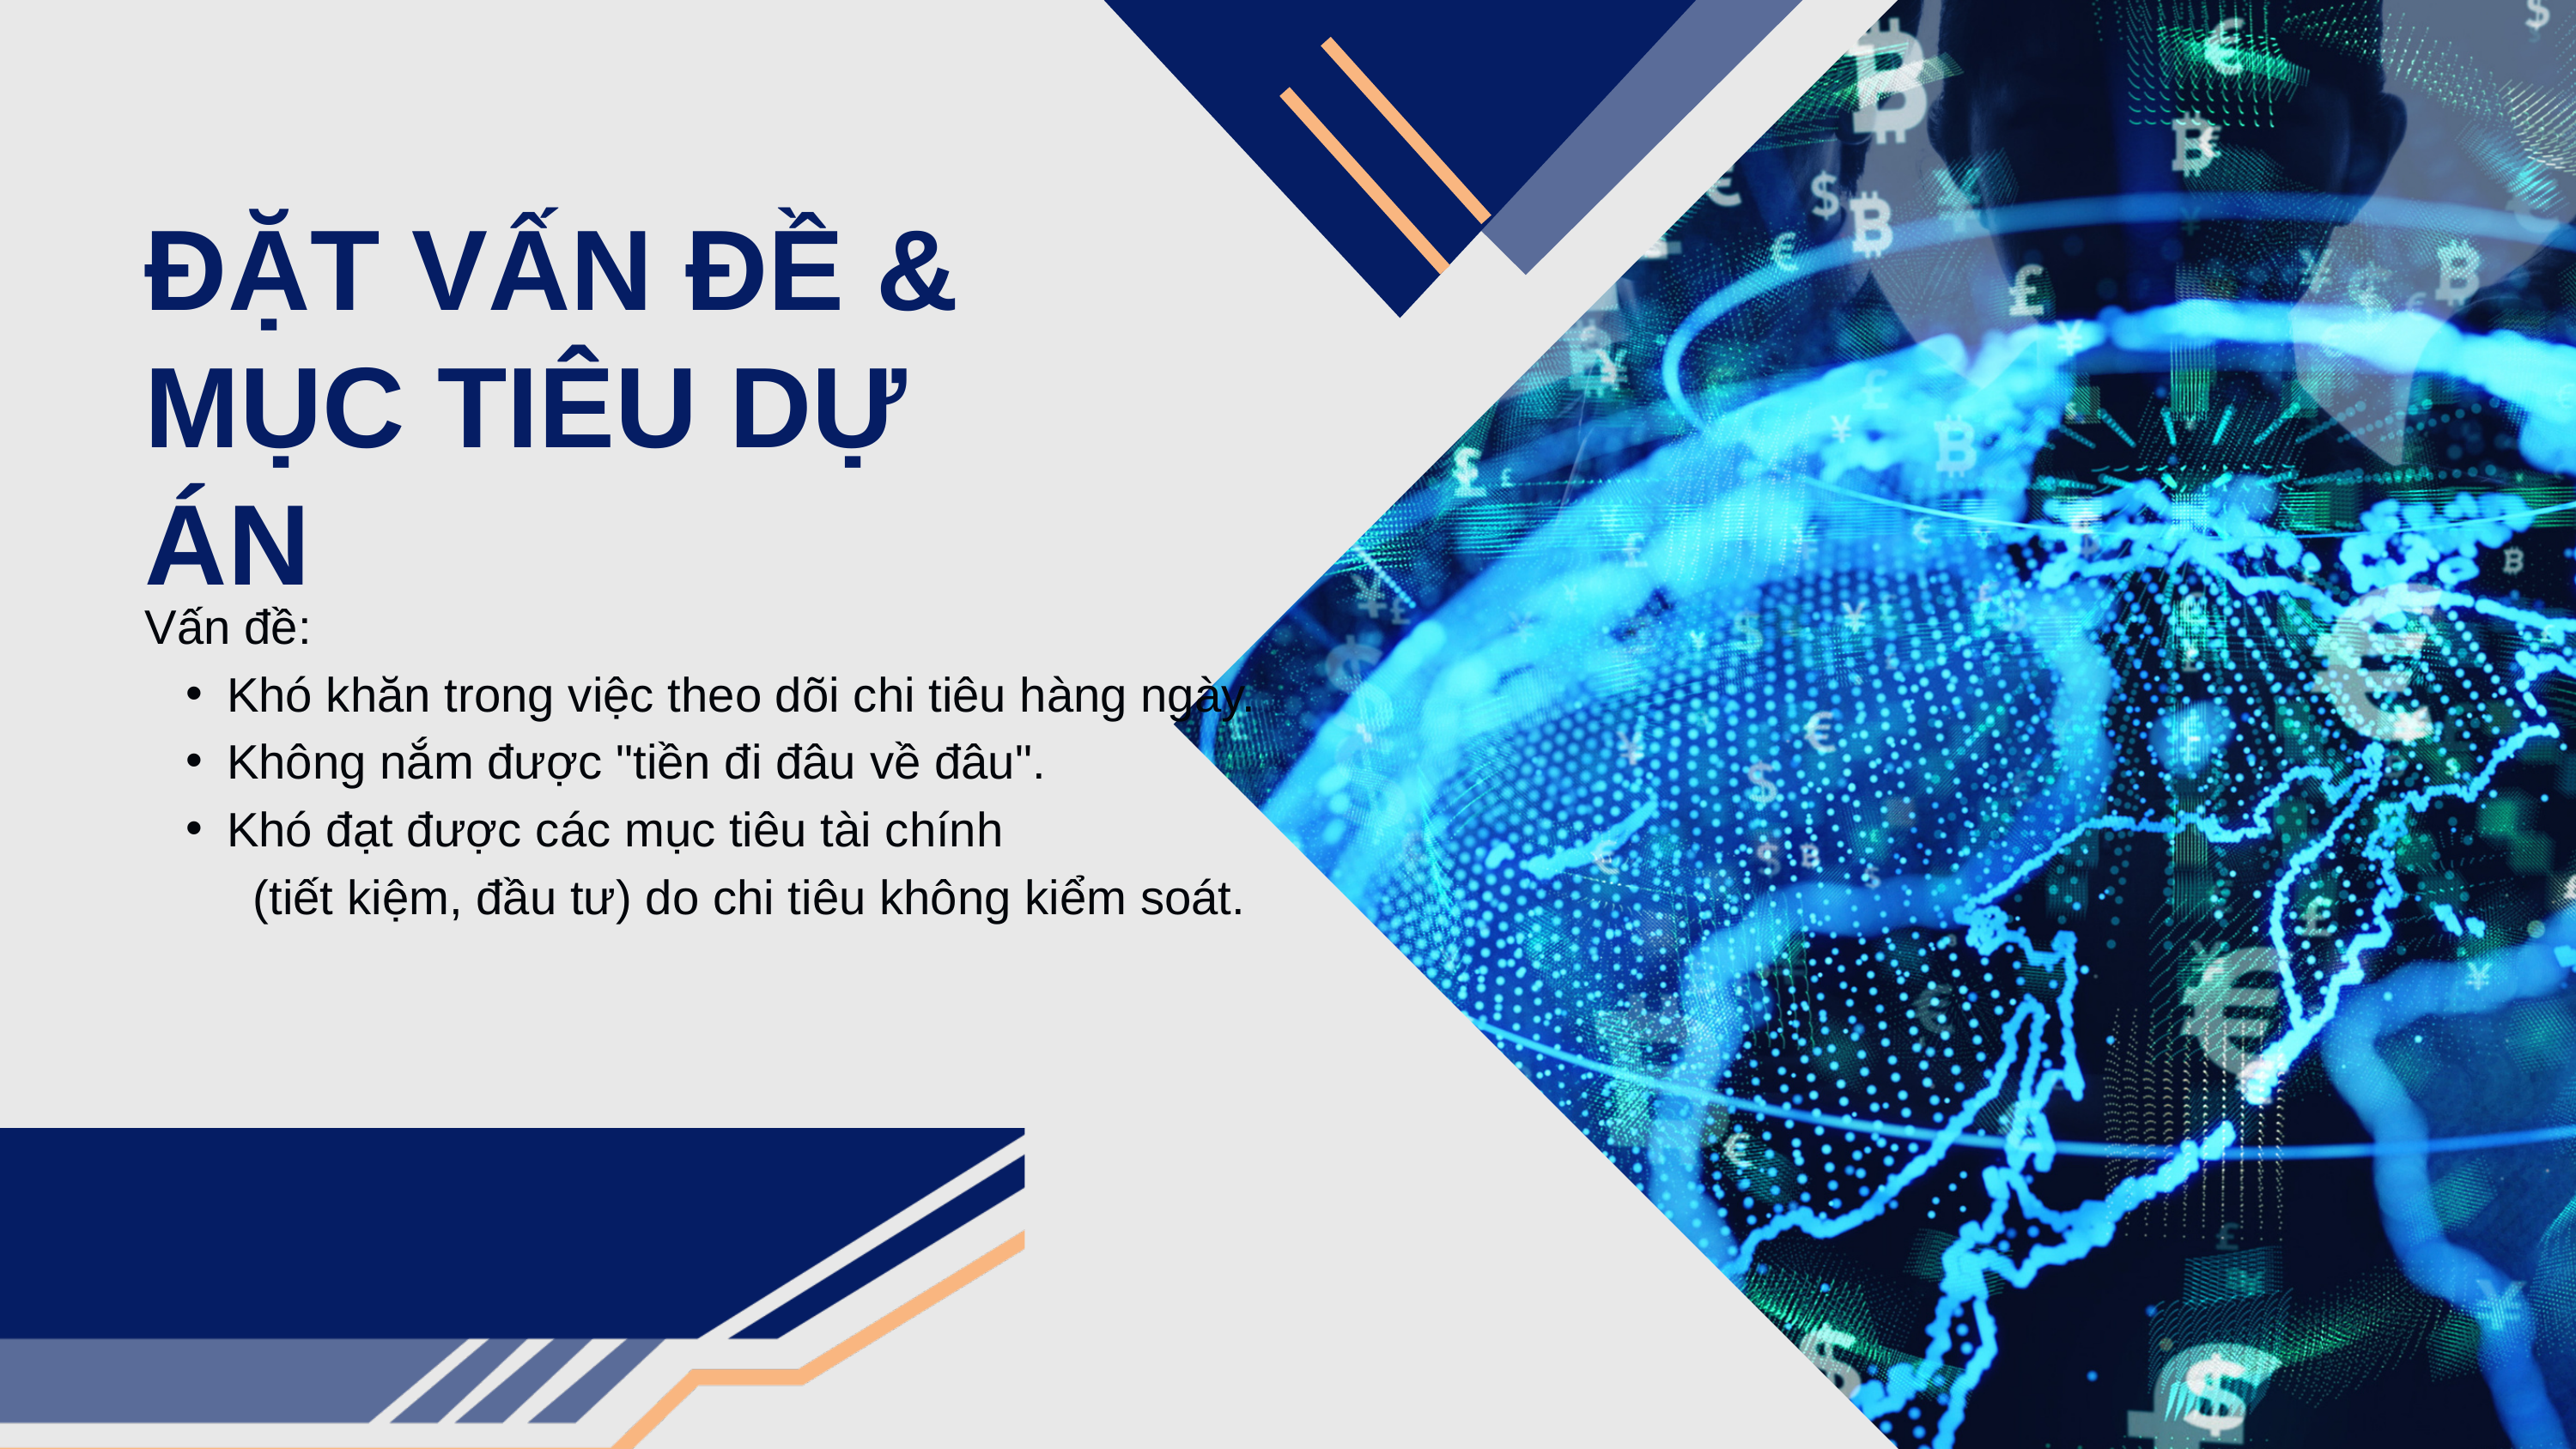

ĐẶT VẤN ĐỀ & MỤC TIÊU DỰ ÁN
Vấn đề:
Khó khăn trong việc theo dõi chi tiêu hàng ngày.
Không nắm được "tiền đi đâu về đâu".
Khó đạt được các mục tiêu tài chính
        (tiết kiệm, đầu tư) do chi tiêu không kiểm soát.